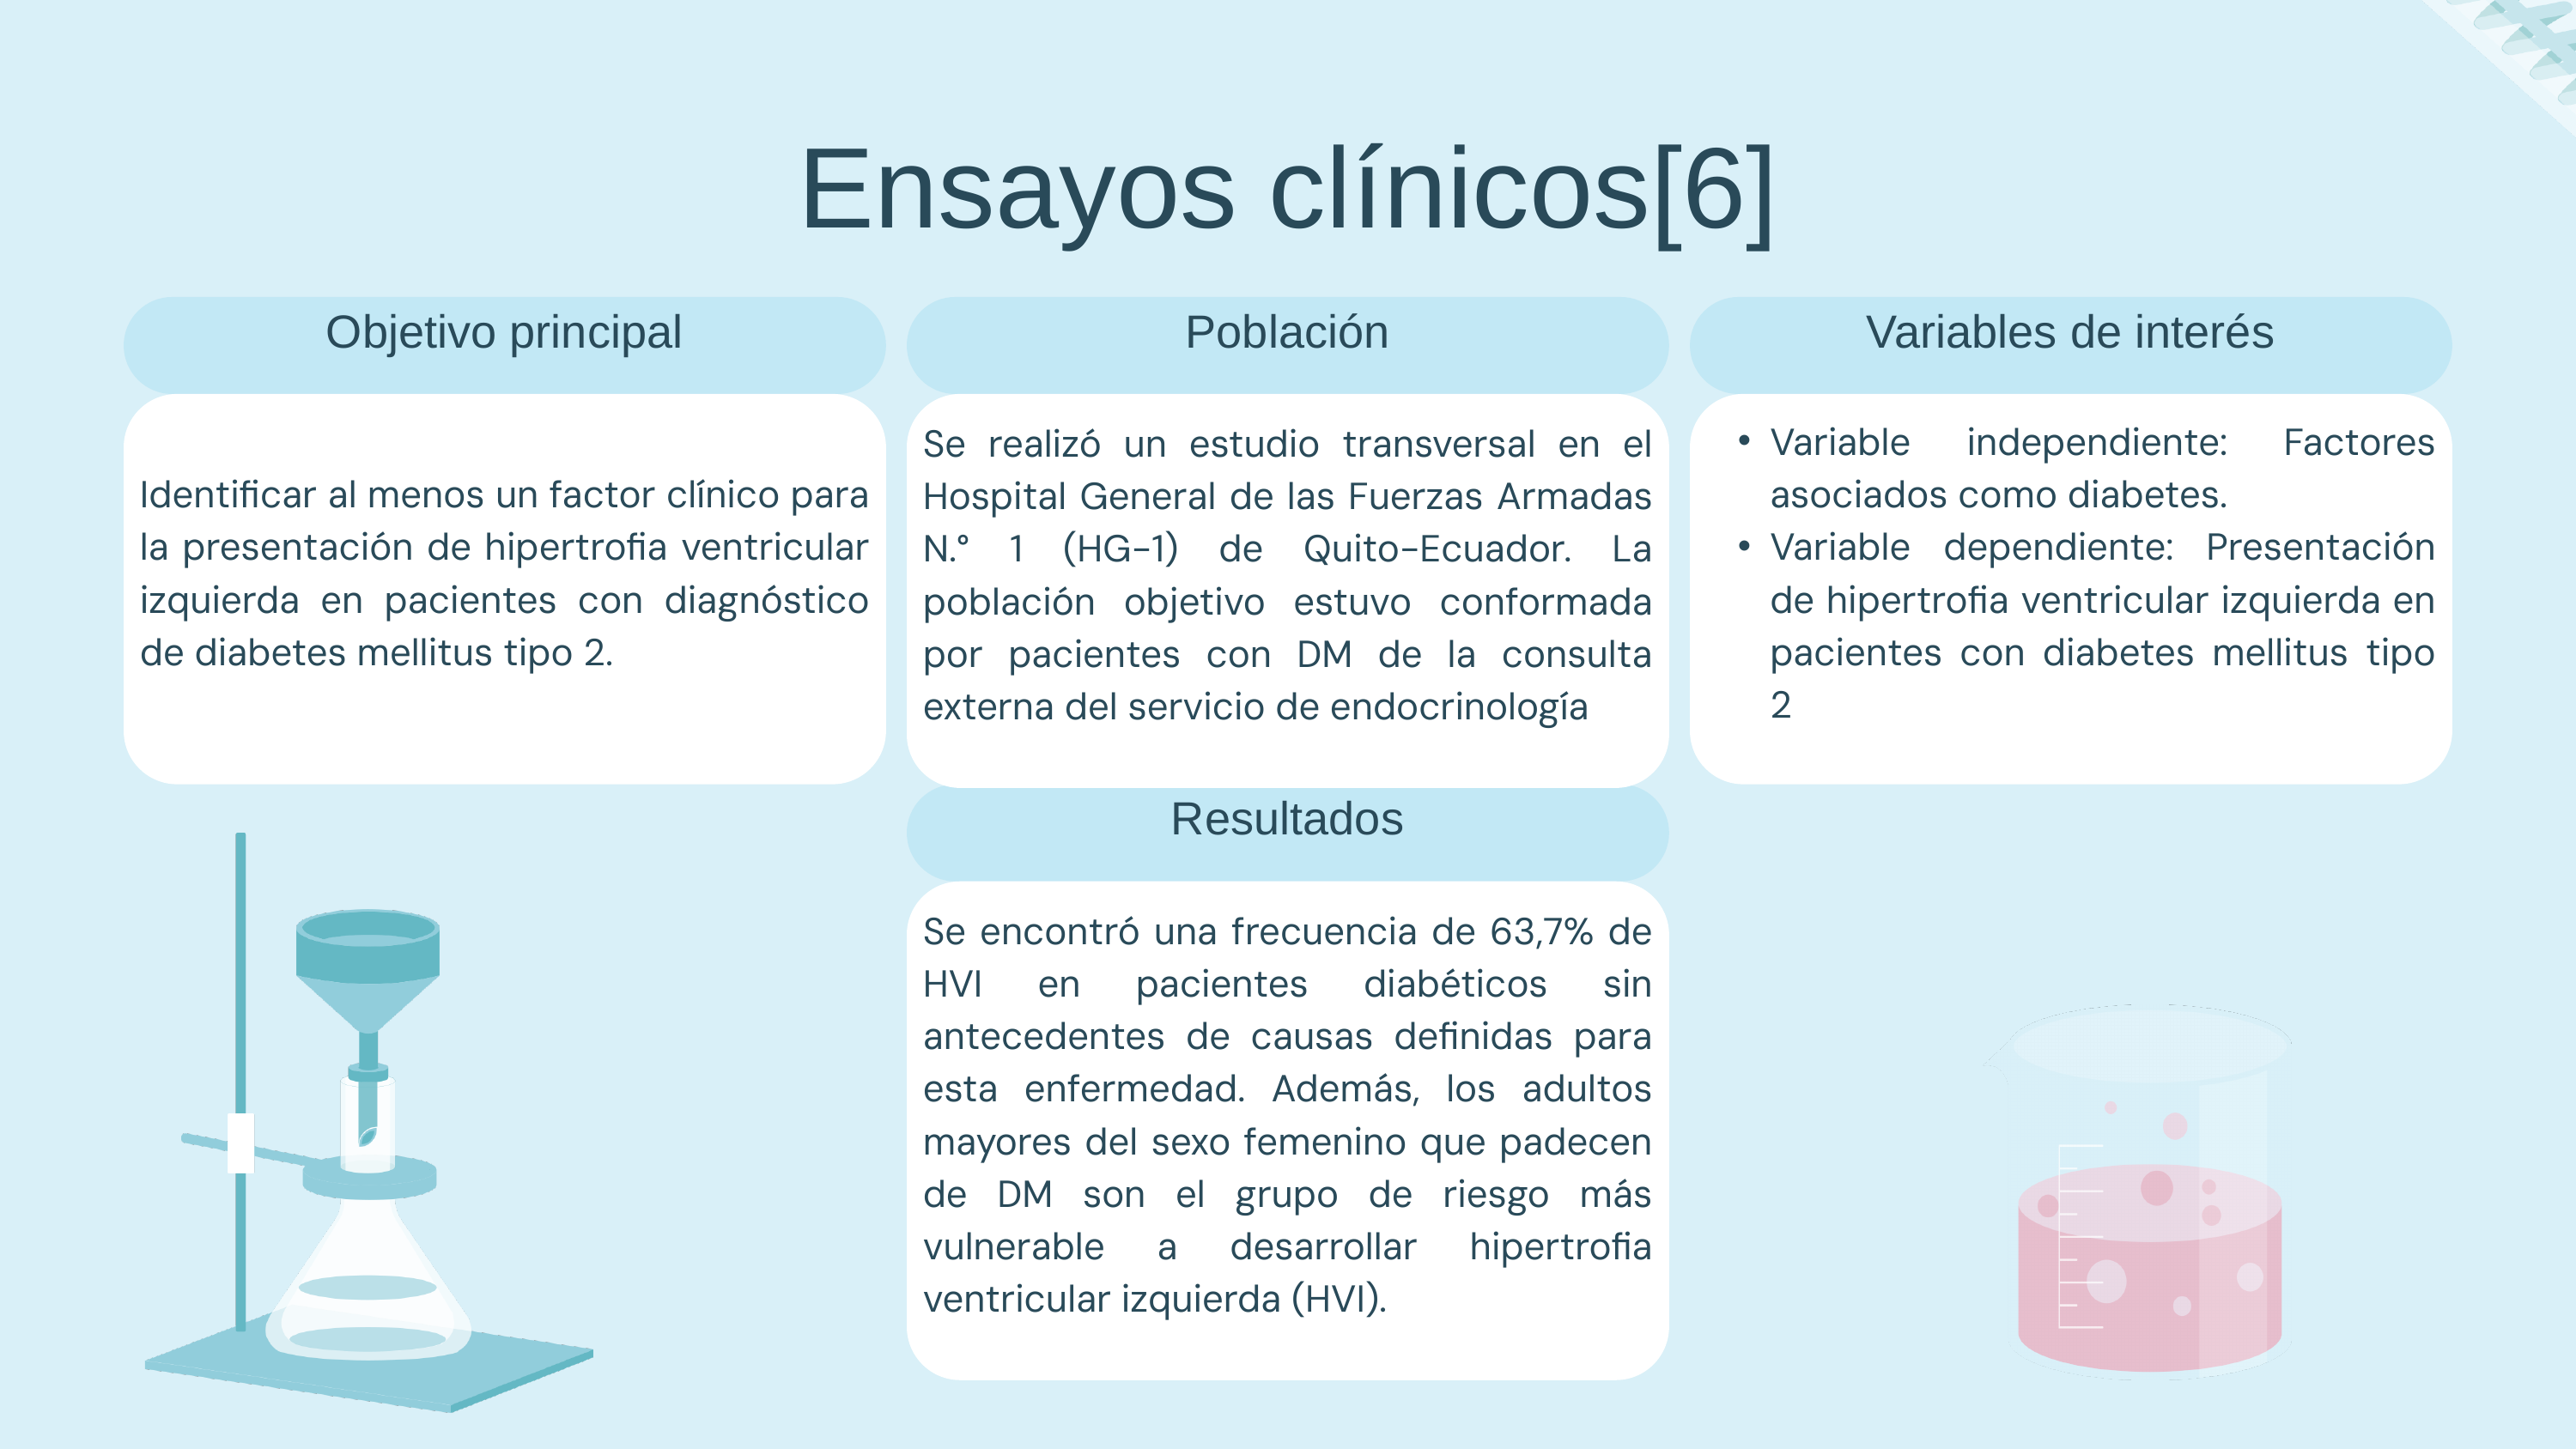

Ensayos clínicos[6]

Objetivo principal

Población

Variables de interés

Identificar al menos un factor clínico para la presentación de hipertrofia ventricular izquierda en pacientes con diagnóstico de diabetes mellitus tipo 2.

Se realizó un estudio transversal en el Hospital General de las Fuerzas Armadas N.° 1 (HG-1) de Quito-Ecuador. La población objetivo estuvo conformada por pacientes con DM de la consulta externa del servicio de endocrinología

Variable independiente: Factores asociados como diabetes.
Variable dependiente: Presentación de hipertrofia ventricular izquierda en pacientes con diabetes mellitus tipo 2

Resultados

Se encontró una frecuencia de 63,7% de HVI en pacientes diabéticos sin antecedentes de causas definidas para esta enfermedad. Además, los adultos mayores del sexo femenino que padecen de DM son el grupo de riesgo más vulnerable a desarrollar hipertrofia ventricular izquierda (HVI).